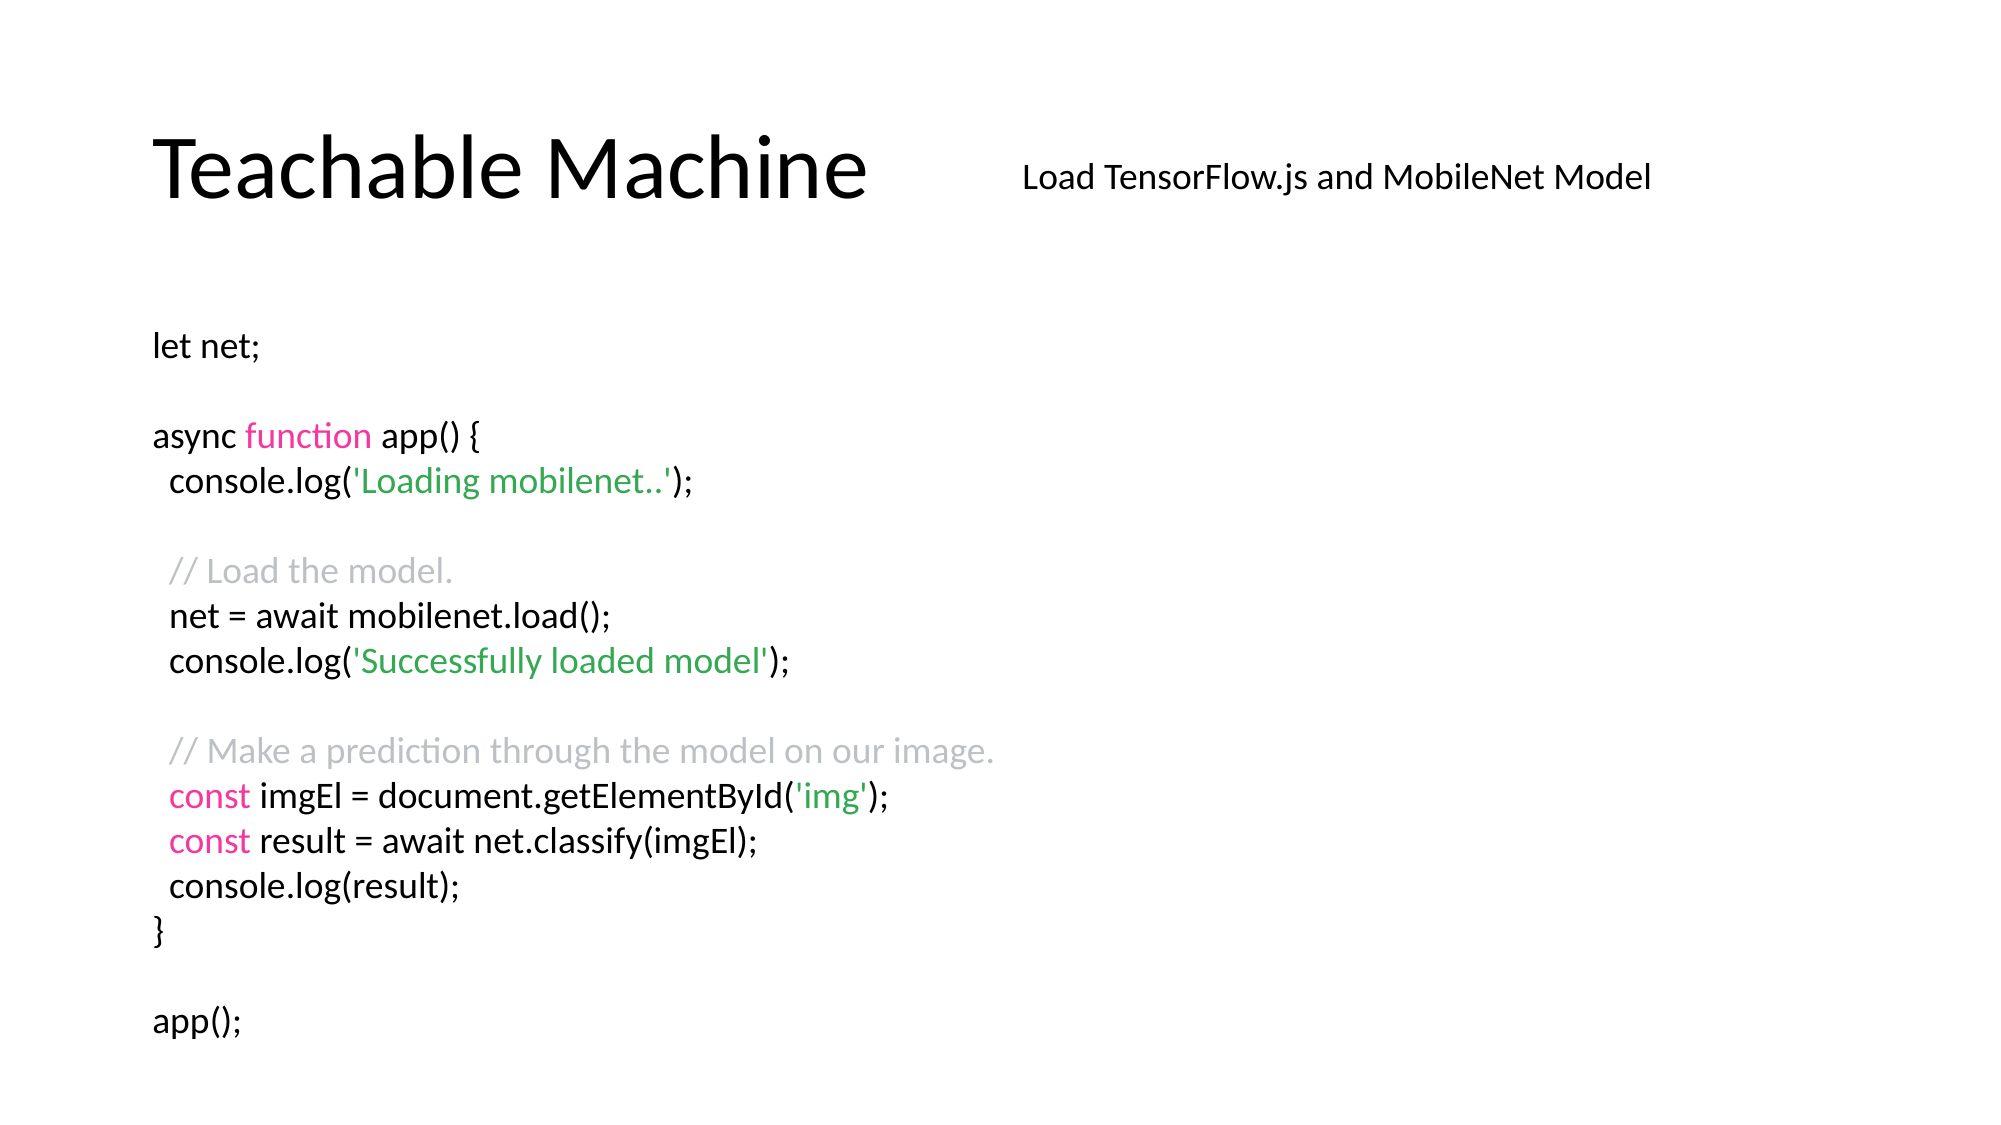

# Teachable Machine
Load TensorFlow.js and MobileNet Model
let net;
async function app() {
  console.log('Loading mobilenet..');
  // Load the model.
  net = await mobilenet.load();
  console.log('Successfully loaded model');
  // Make a prediction through the model on our image.
  const imgEl = document.getElementById('img');
  const result = await net.classify(imgEl);
  console.log(result);
}
app();